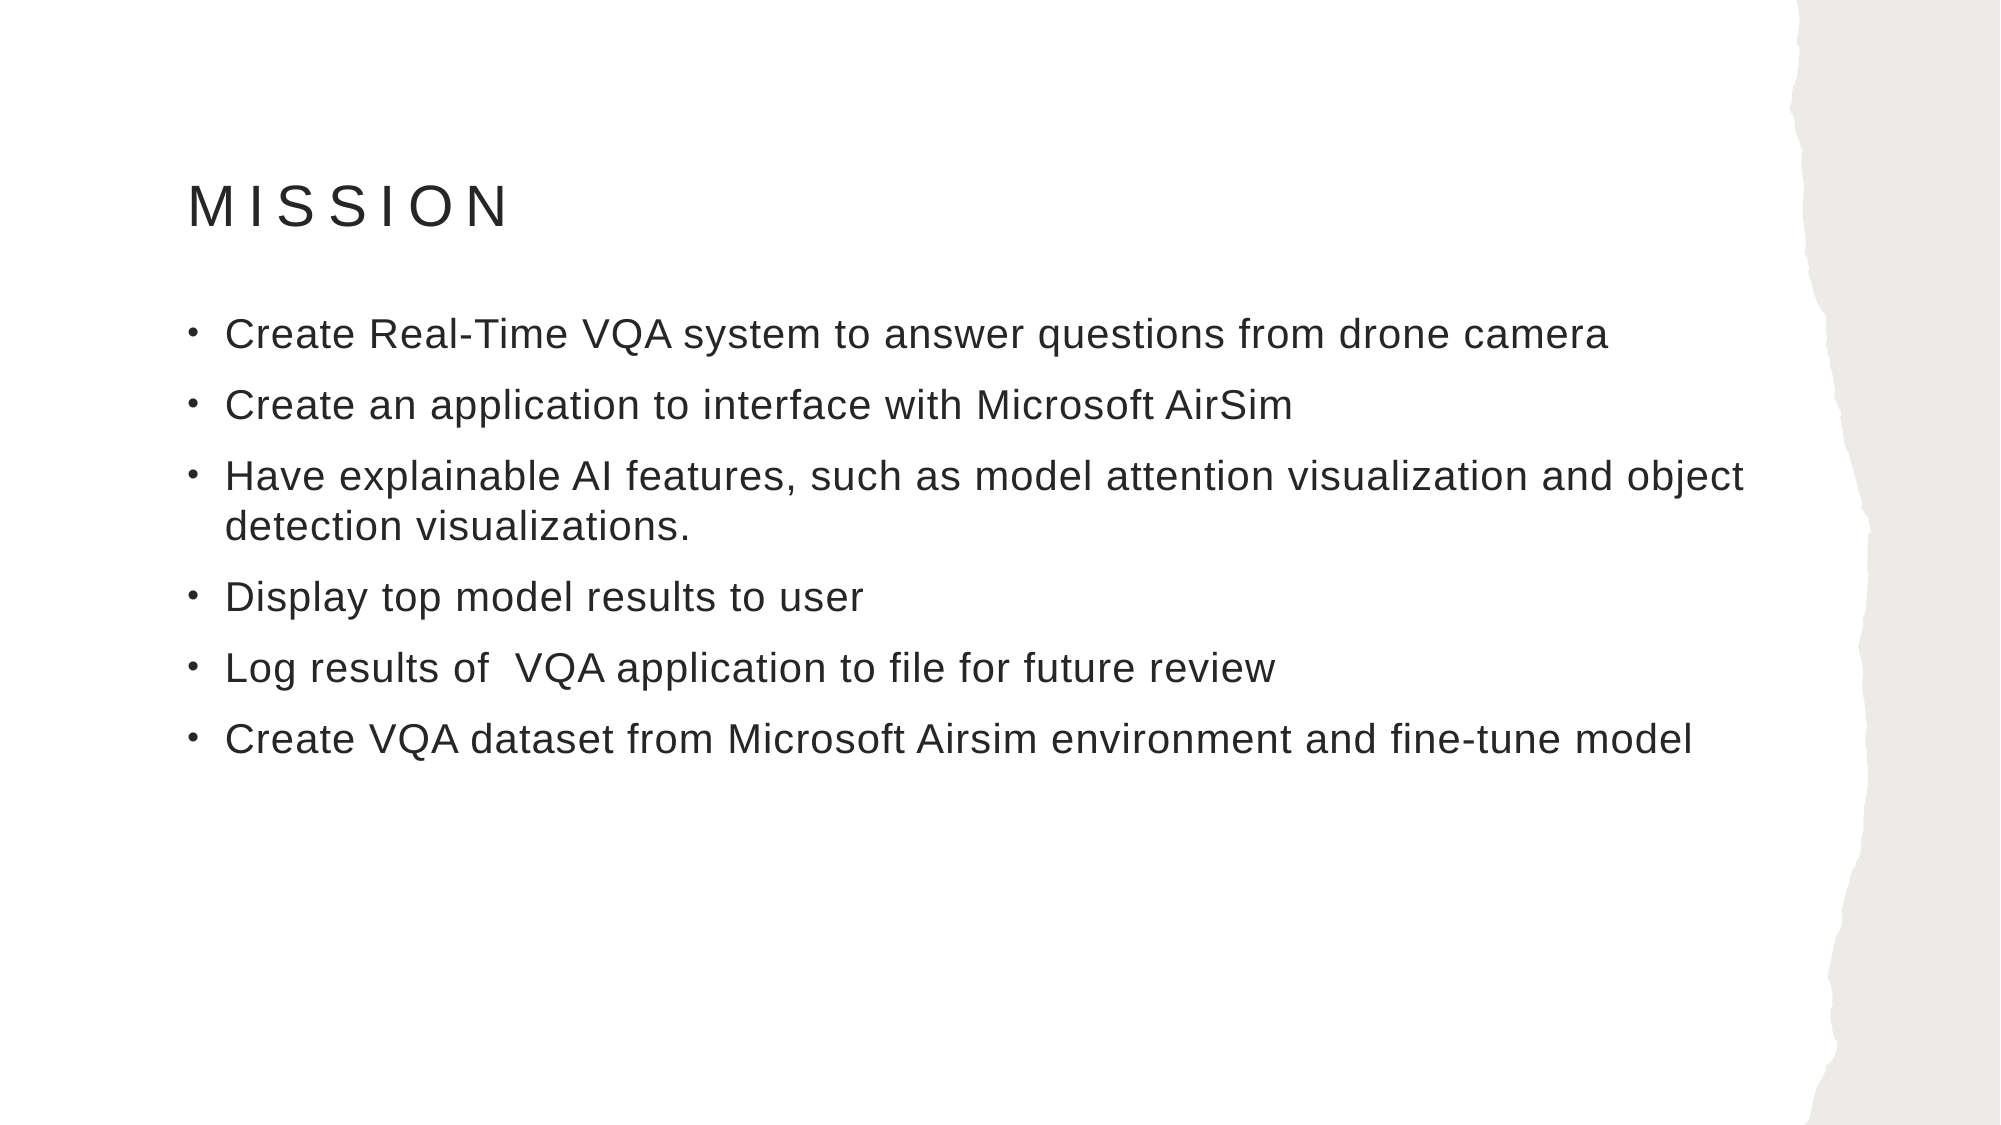

# Mission
Create Real-Time VQA system to answer questions from drone camera
Create an application to interface with Microsoft AirSim
Have explainable AI features, such as model attention visualization and object detection visualizations.
Display top model results to user
Log results of  VQA application to file for future review
Create VQA dataset from Microsoft Airsim environment and fine-tune model